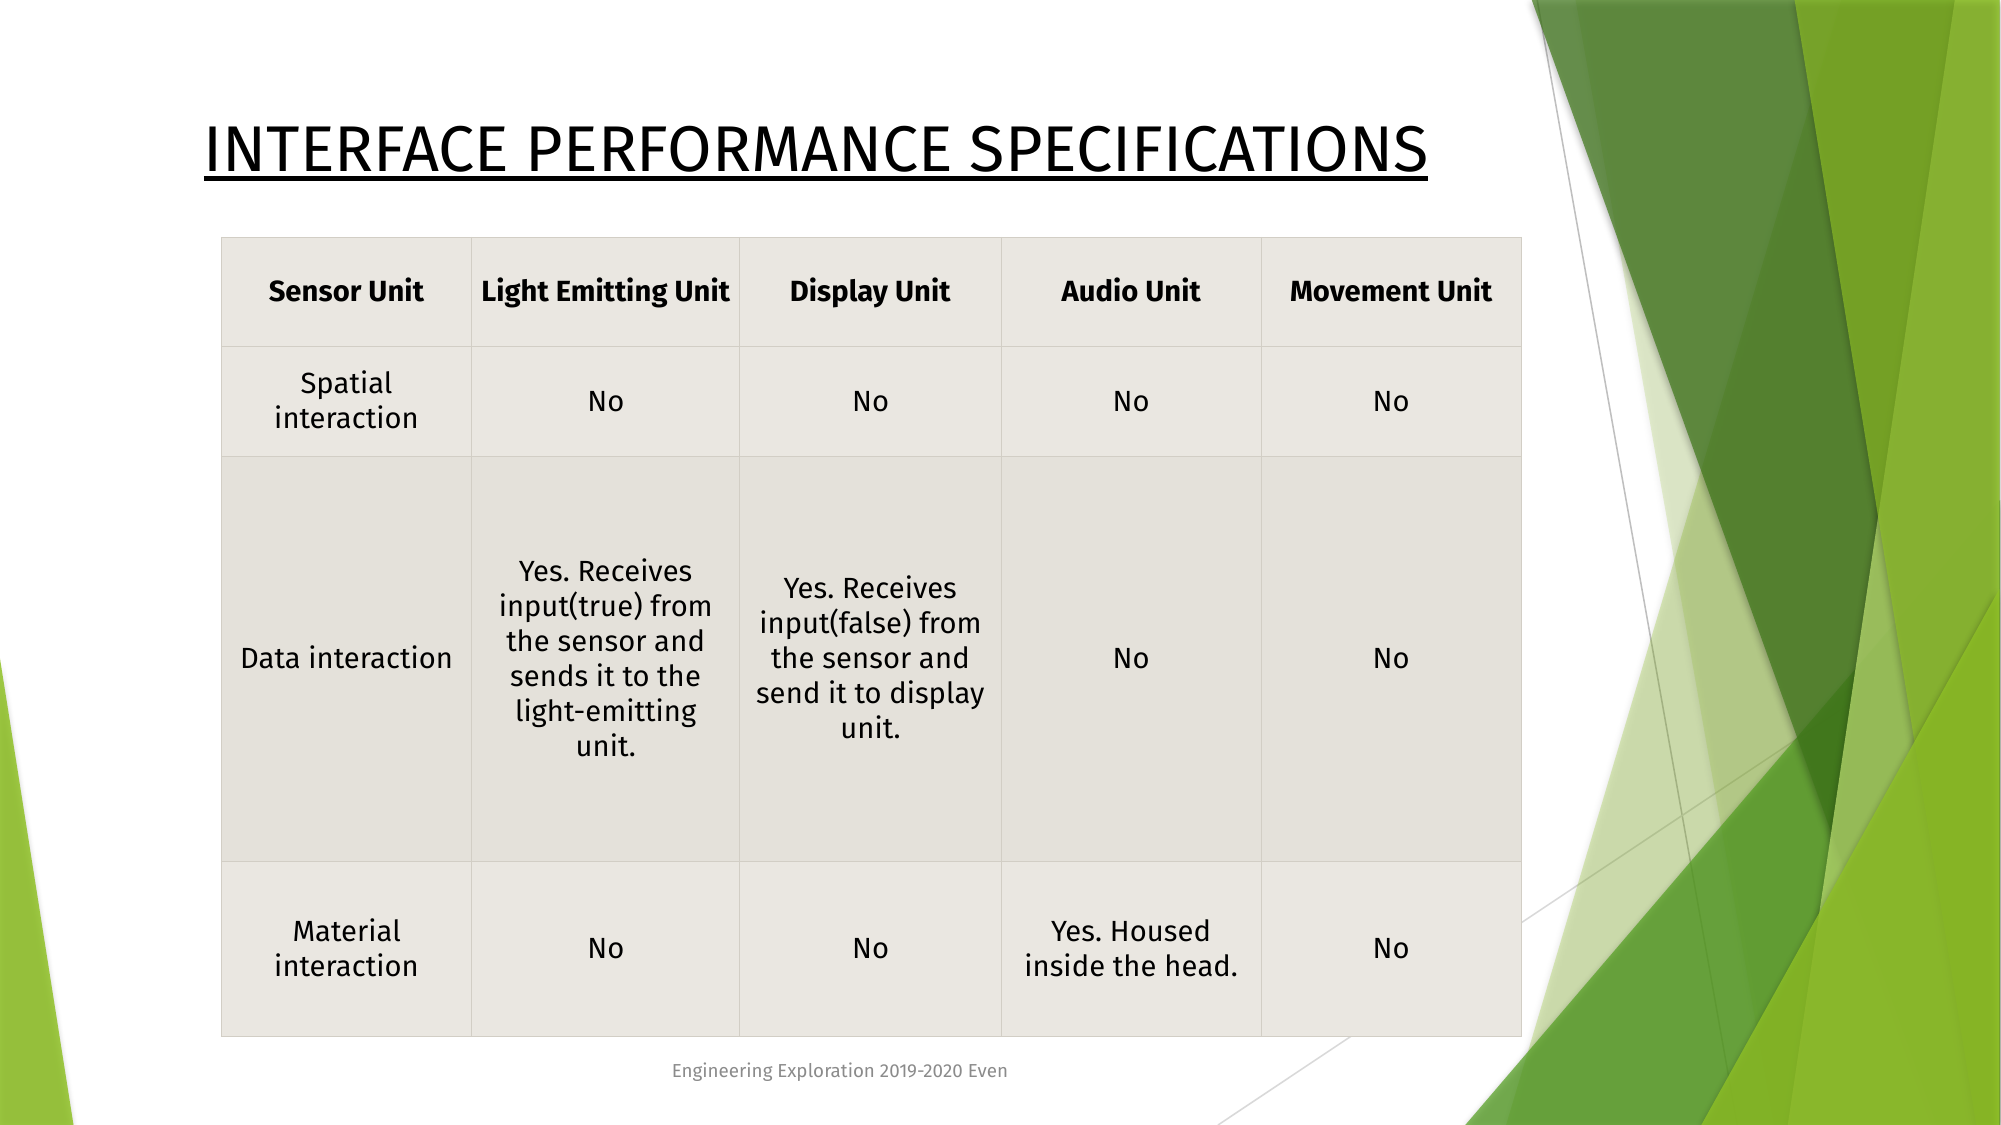

# INTERFACE PERFORMANCE SPECIFICATIONS
| Sensor Unit | Light Emitting Unit | Display Unit | Audio Unit | Movement Unit |
| --- | --- | --- | --- | --- |
| Spatial interaction | No | No | No | No |
| Data interaction | Yes. Receives input(true) from the sensor and sends it to the light-emitting unit. | Yes. Receives input(false) from the sensor and send it to display unit. | No | No |
| Material interaction | No | No | Yes. Housed inside the head. | No |
Engineering Exploration 2019-2020 Even